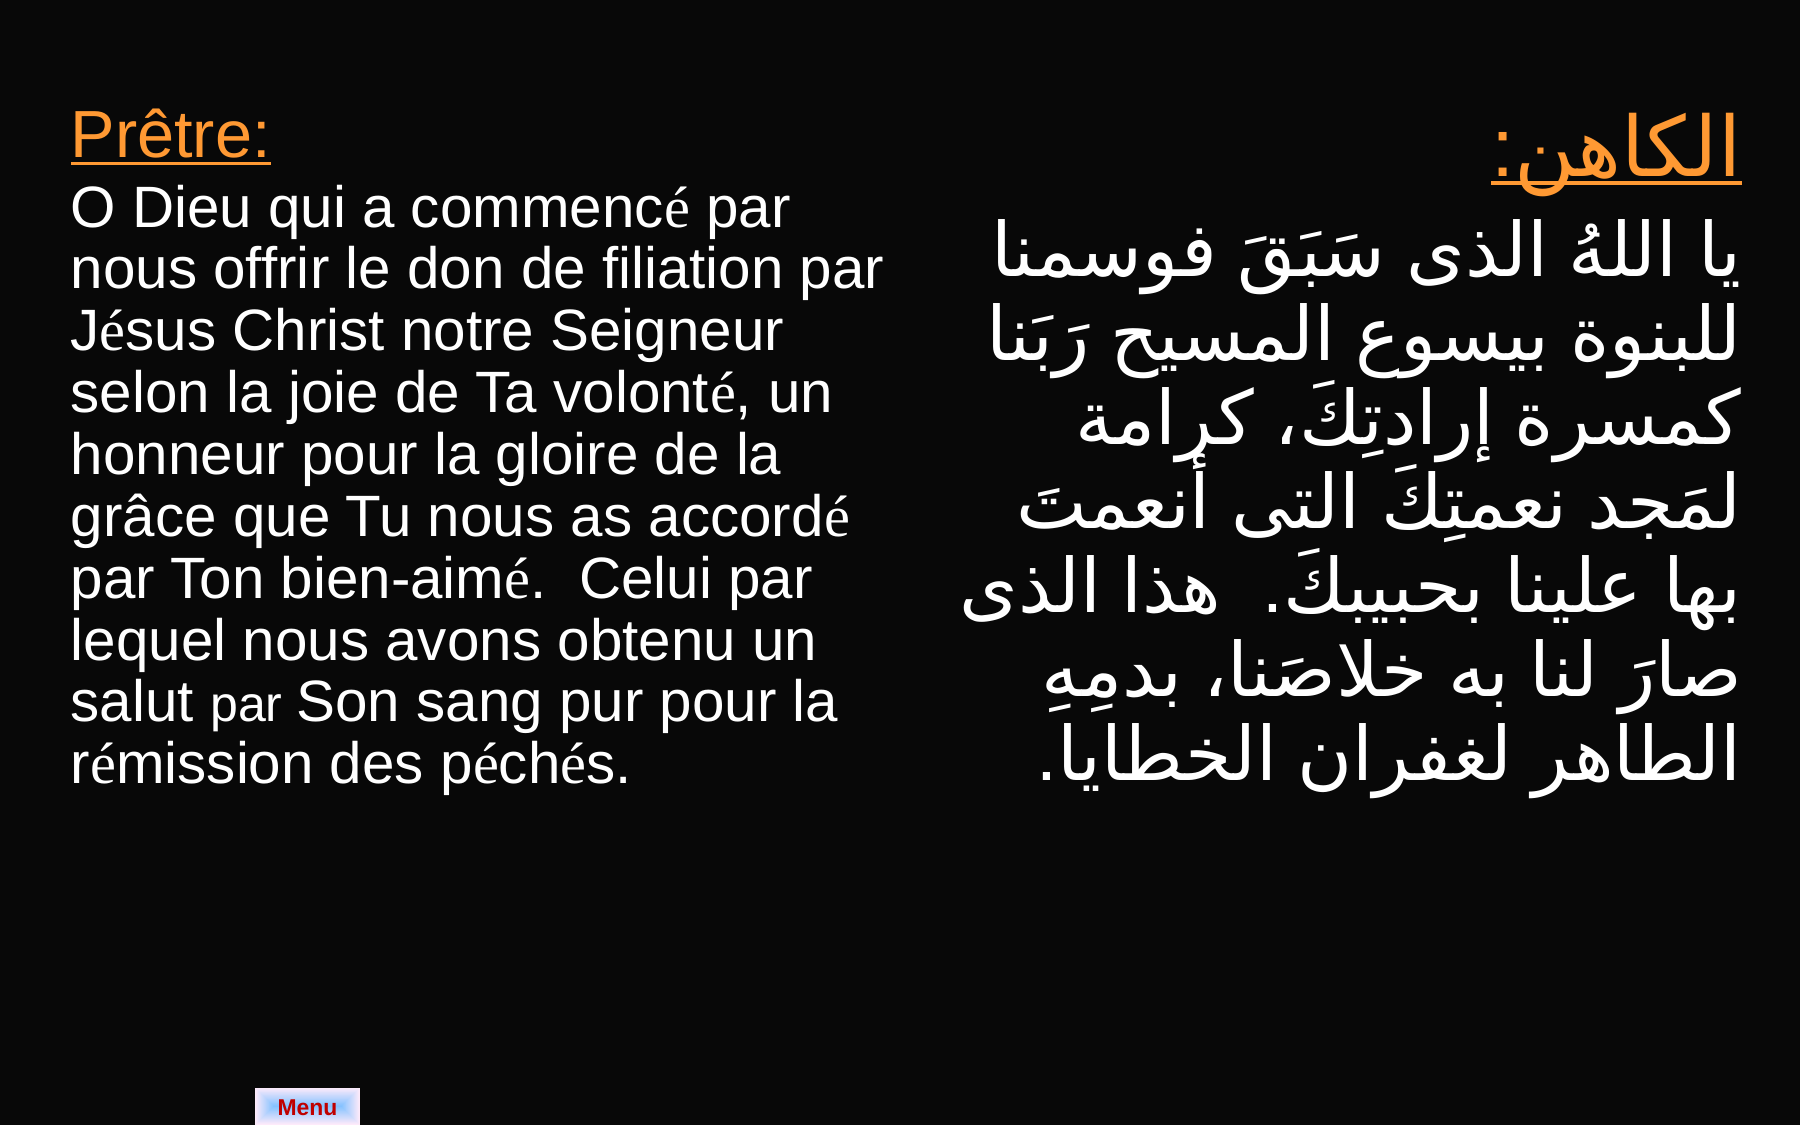

| Prêtre: O Dieu qui a commencé par nous offrir le don de filiation par Jésus Christ notre Seigneur selon la joie de Ta volonté, un honneur pour la gloire de la grâce que Tu nous as accordé par Ton bien-aimé. Celui par lequel nous avons obtenu un salut par Son sang pur pour la rémission des péchés. | الكاهن: يا اللهُ الذى سَبَقَ فوسمنا للبنوة بيسوع المسيح رَبَنا كمسرة إرادتِكَ، كرامة لمَجد نعمتِكَ التى أنعمتَ بها علينا بحبيبكَ. هذا الذى صارَ لنا به خلاصَنا، بدمِهِ الطاهر لغفران الخطايا. |
| --- | --- |

Menu